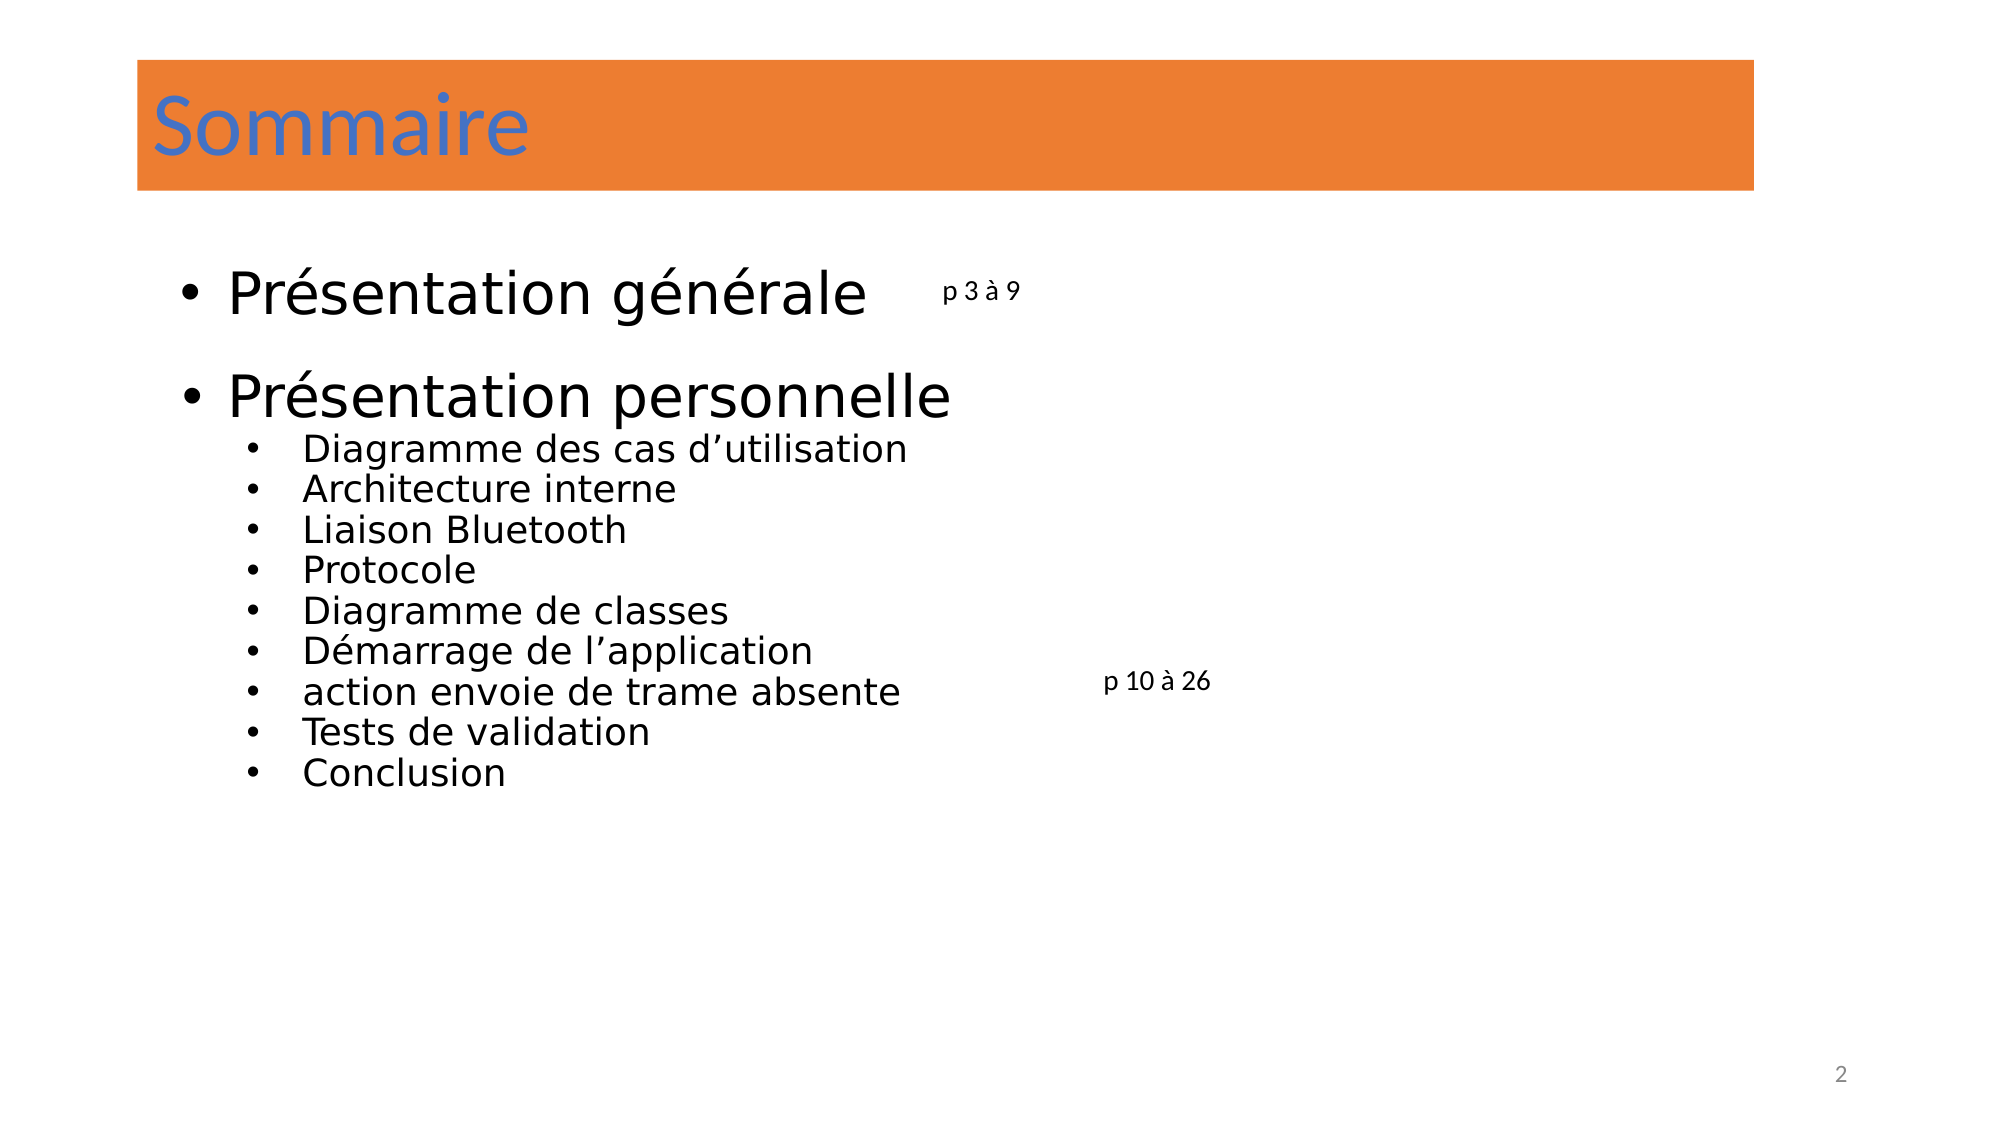

# Sommaire
Présentation générale

Présentation personnelle
Diagramme des cas d’utilisation
Architecture interne
Liaison Bluetooth
Protocole
Diagramme de classes
Démarrage de l’application
action envoie de trame absente
Tests de validation
Conclusion

p 3 à 9
p 10 à 26
2